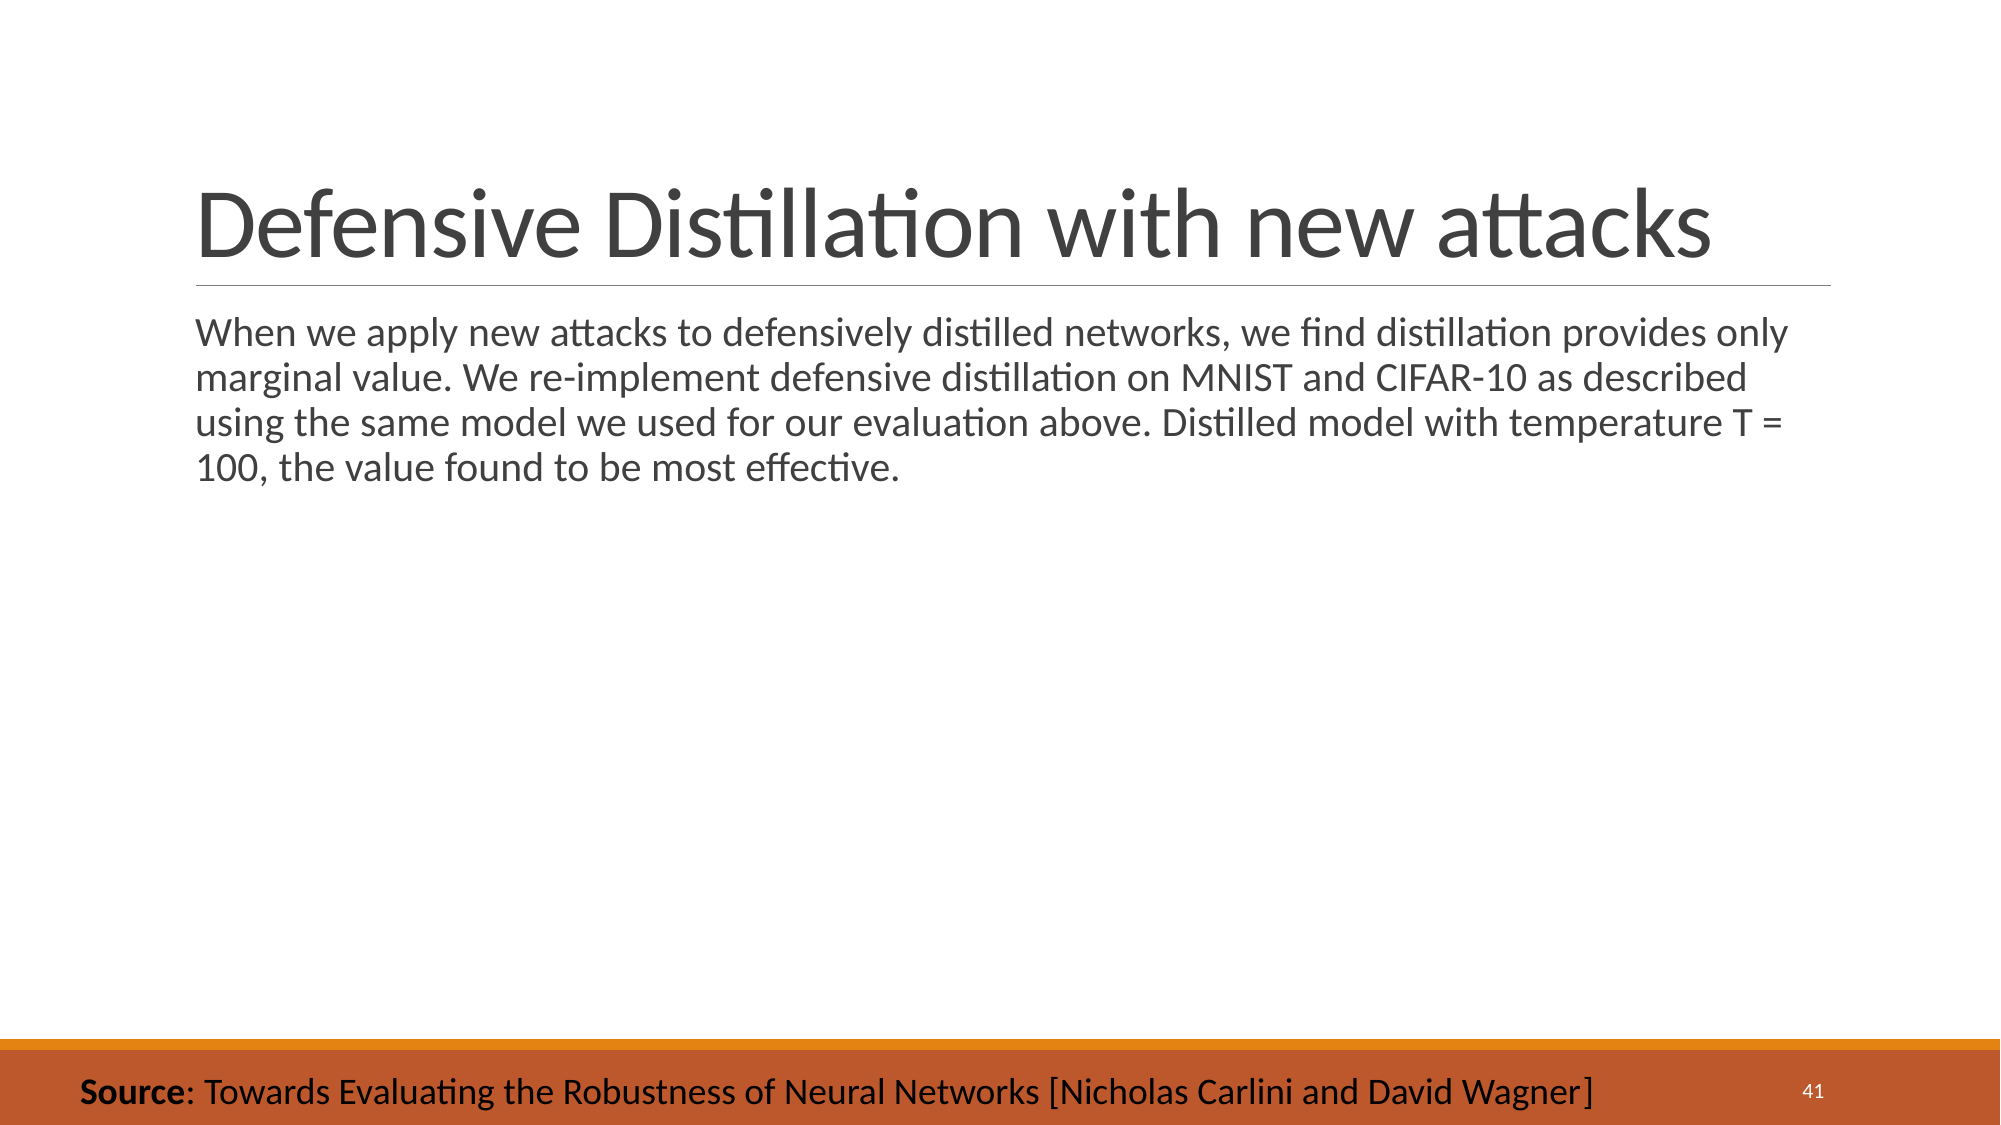

# Defensive Distillation with new attacks
When we apply new attacks to defensively distilled networks, we find distillation provides only marginal value. We re-implement defensive distillation on MNIST and CIFAR-10 as described using the same model we used for our evaluation above. Distilled model with temperature T = 100, the value found to be most effective.
Source: Towards Evaluating the Robustness of Neural Networks [Nicholas Carlini and David Wagner]

41